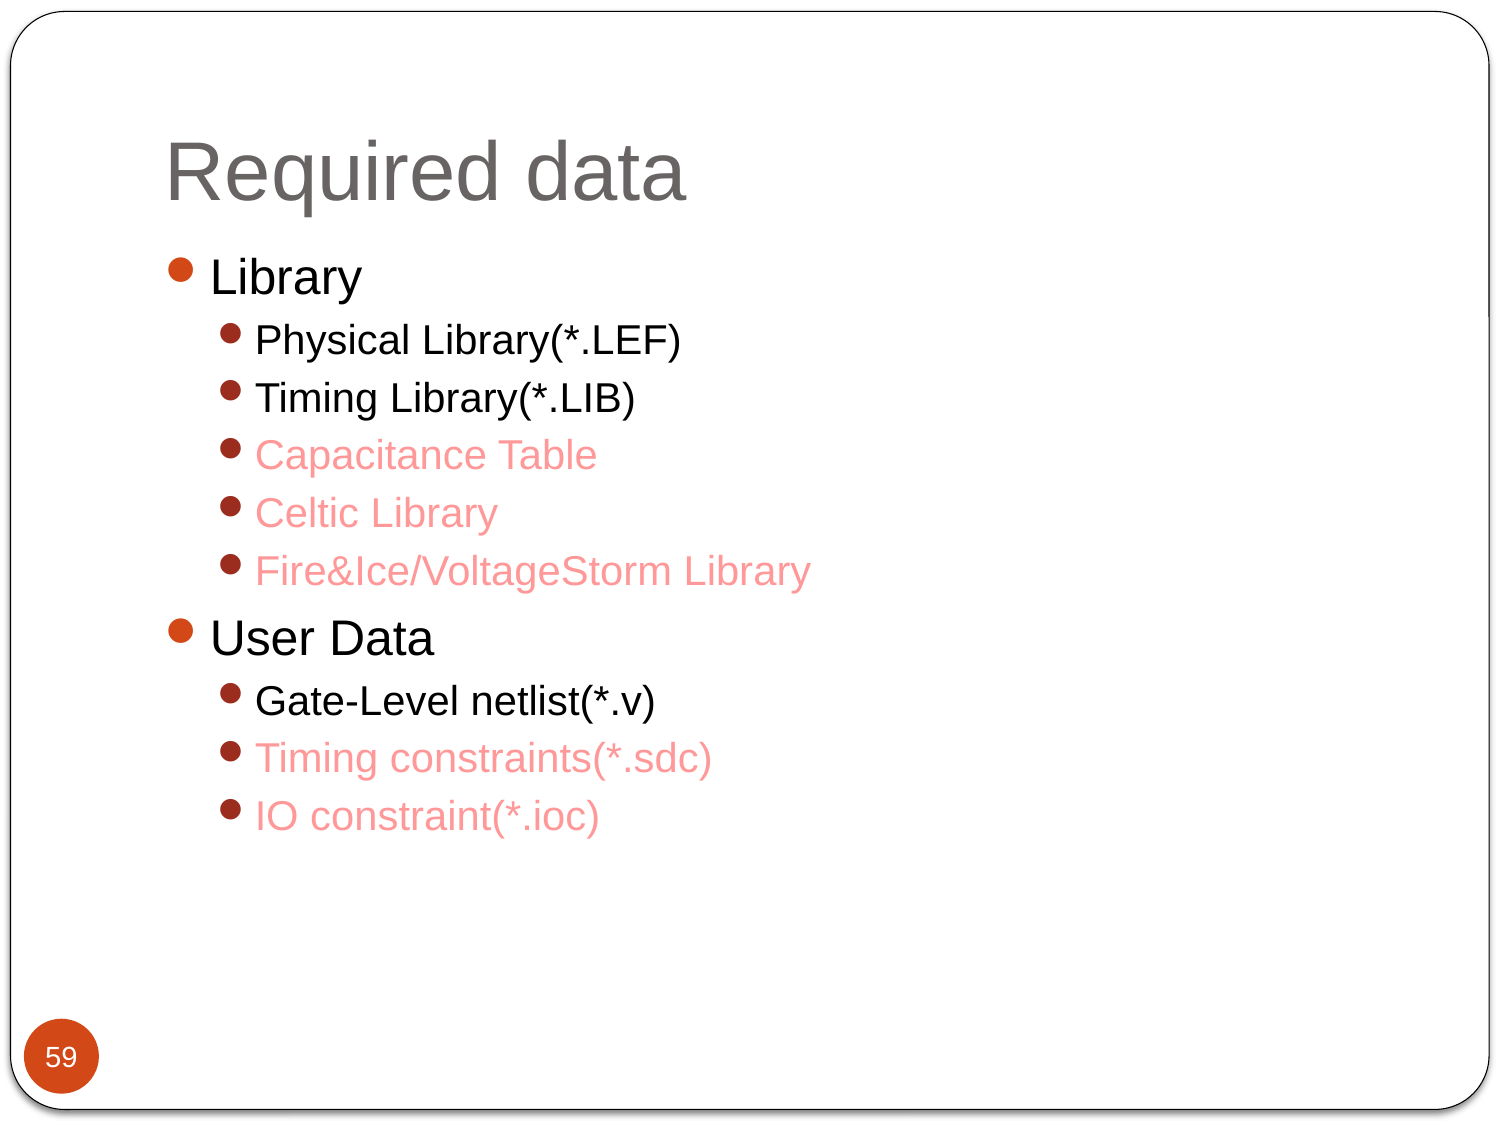

# Required data
Library
Physical Library(*.LEF)
Timing Library(*.LIB)
Capacitance Table
Celtic Library
Fire&Ice/VoltageStorm Library
User Data
Gate-Level netlist(*.v)
Timing constraints(*.sdc)
IO constraint(*.ioc)

59